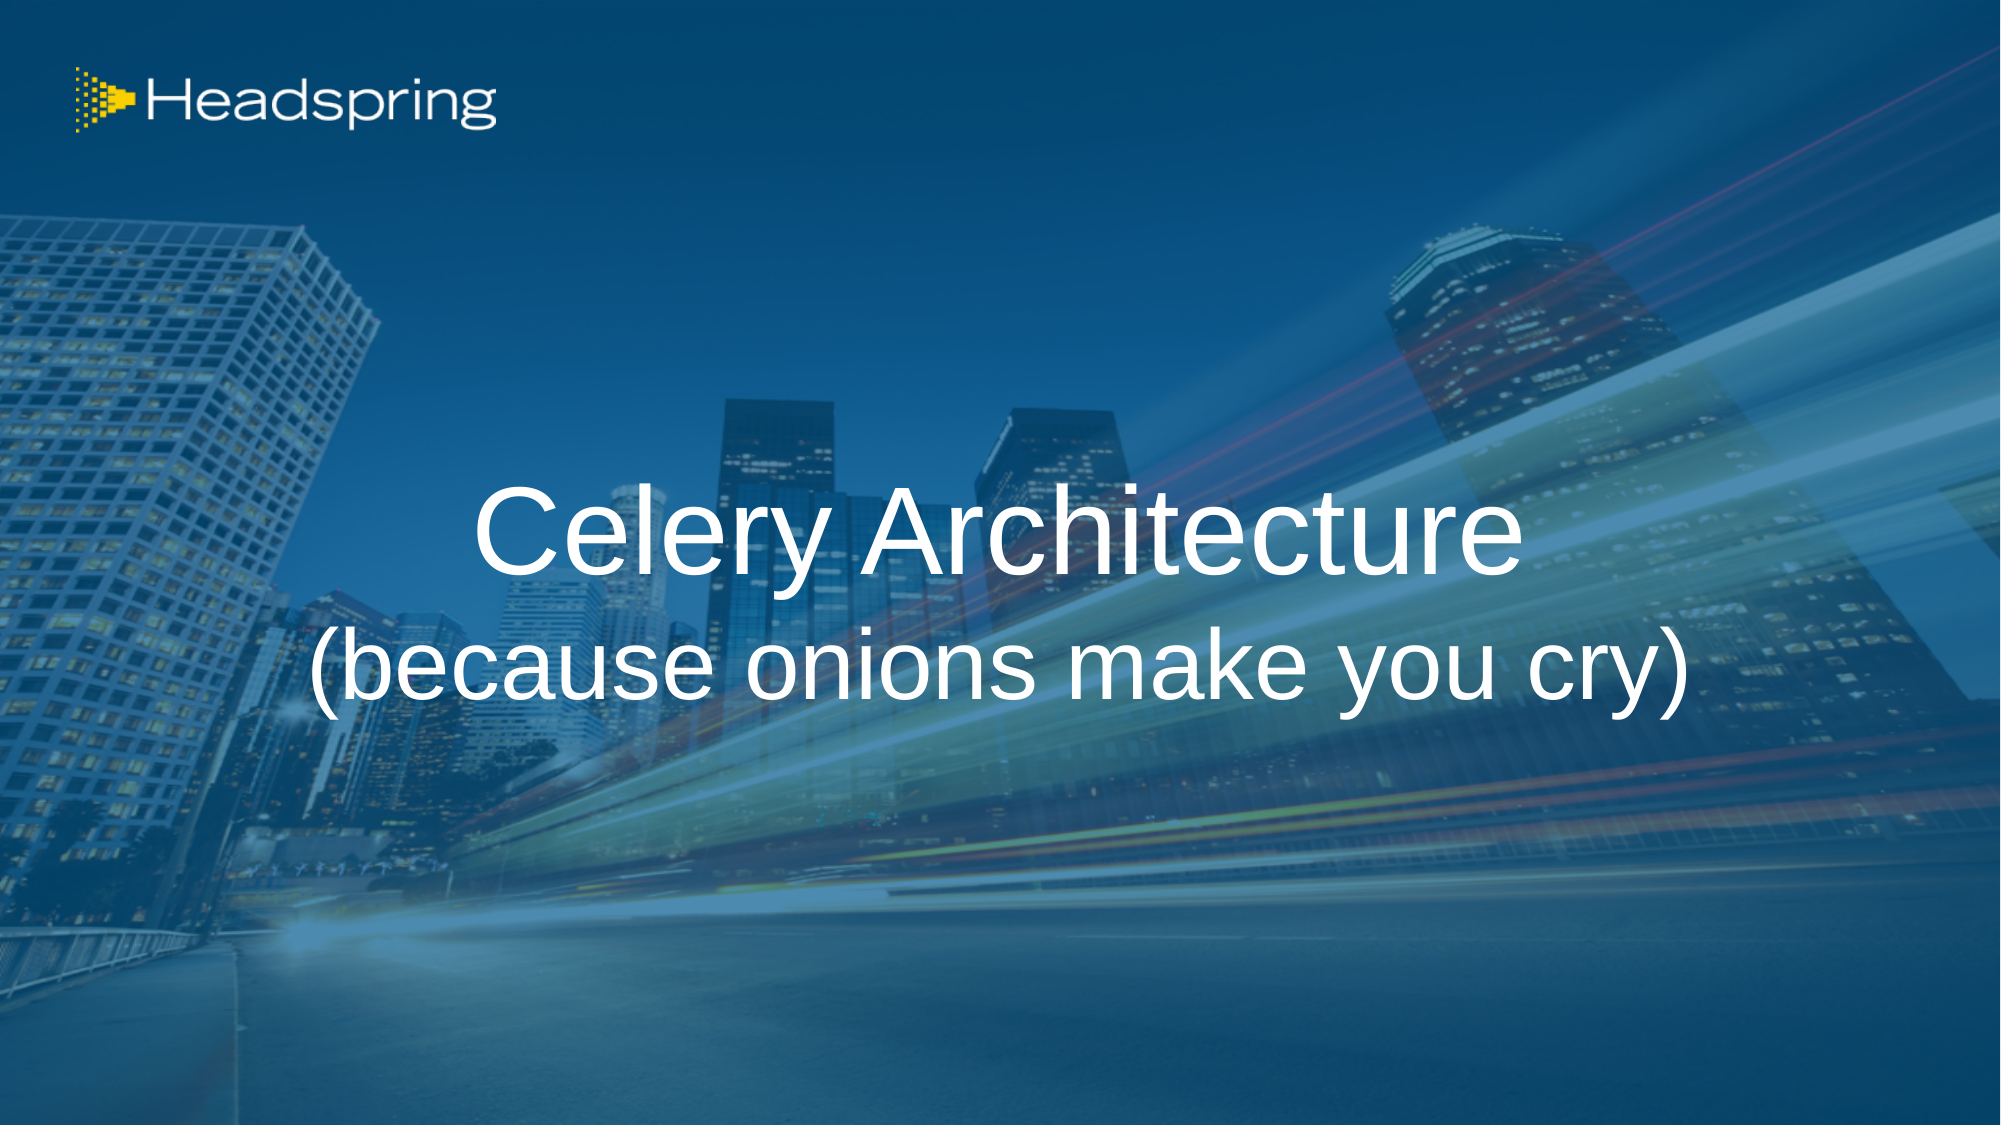

# Celery Architecture
(because onions make you cry)